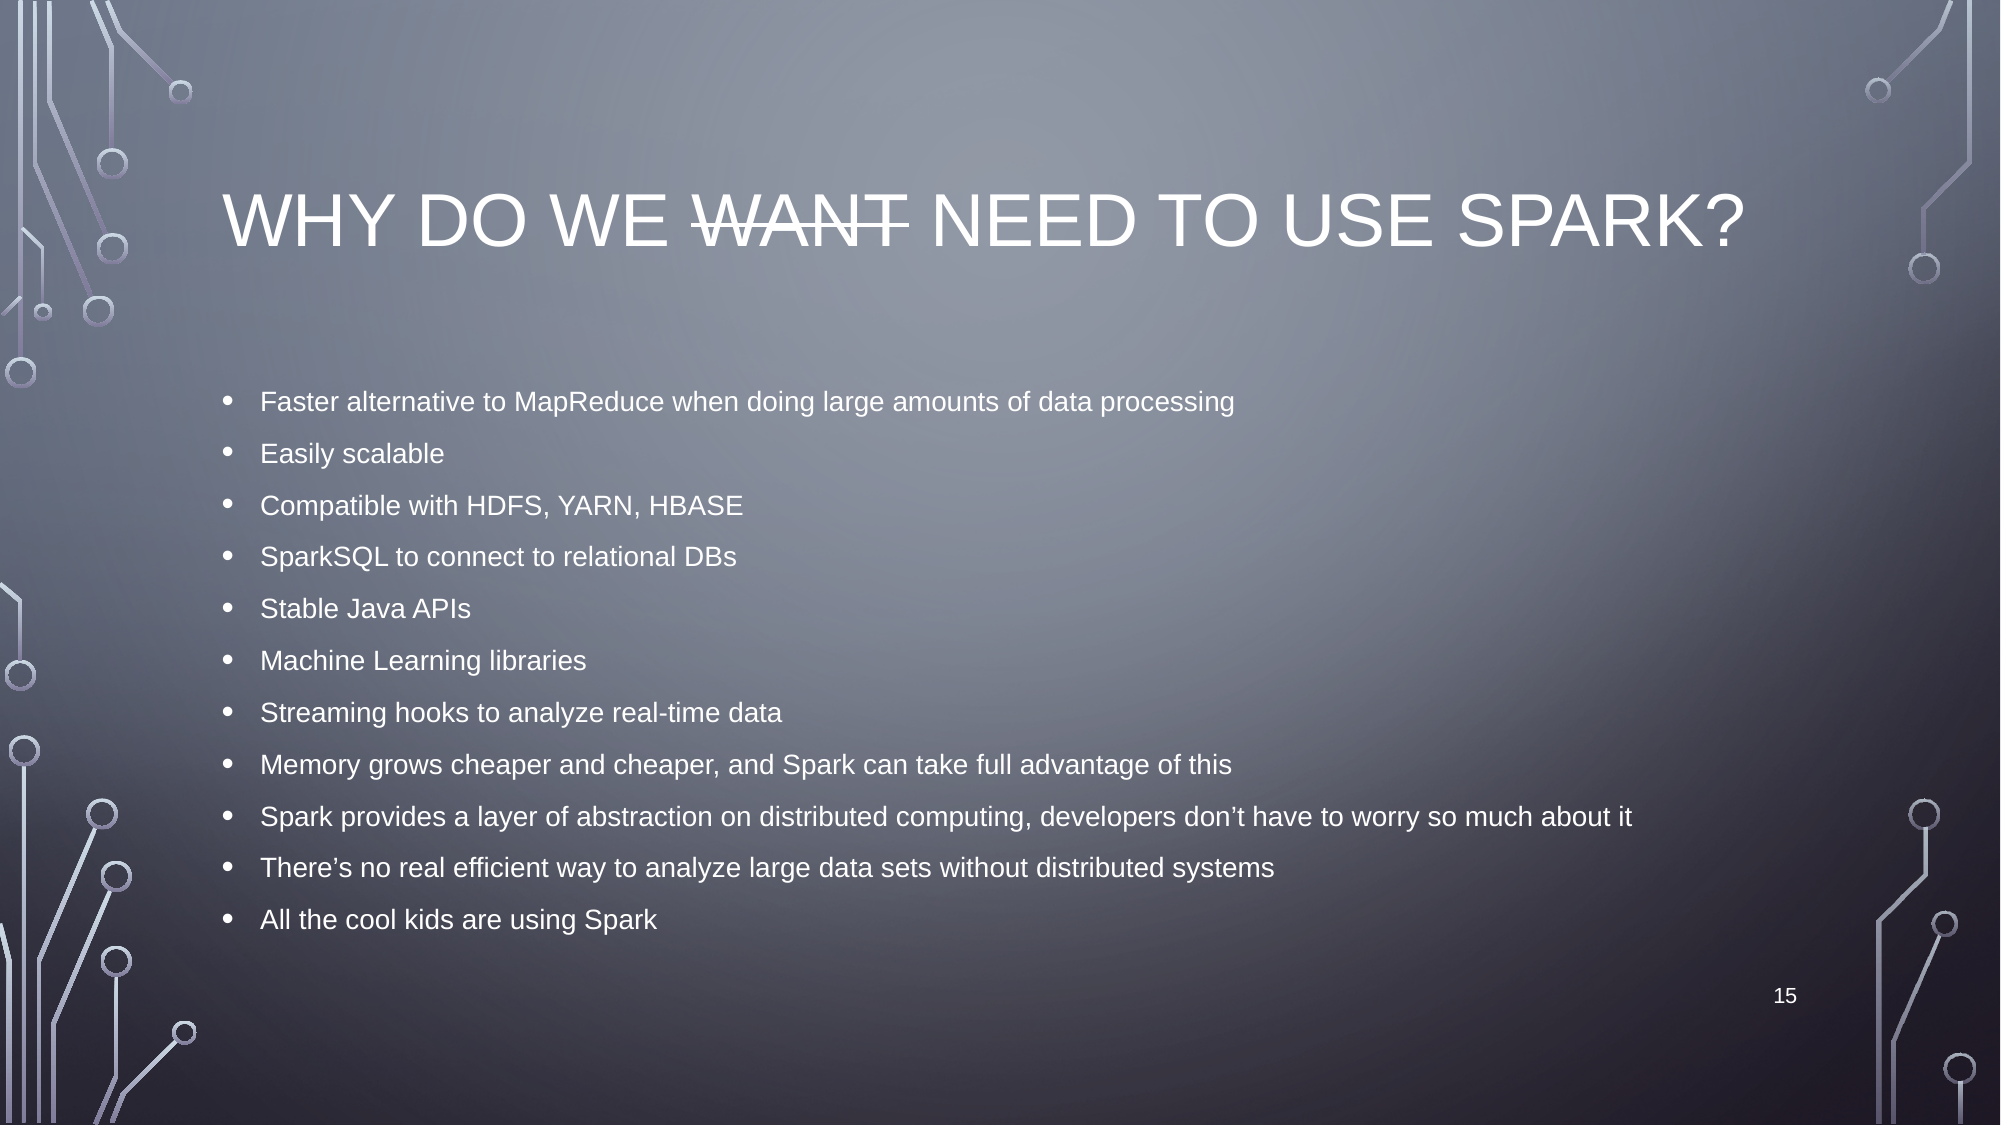

# Why Do we WANT need TO USE Spark?
Faster alternative to MapReduce when doing large amounts of data processing
Easily scalable
Compatible with HDFS, YARN, HBASE
SparkSQL to connect to relational DBs
Stable Java APIs
Machine Learning libraries
Streaming hooks to analyze real-time data
Memory grows cheaper and cheaper, and Spark can take full advantage of this
Spark provides a layer of abstraction on distributed computing, developers don’t have to worry so much about it
There’s no real efficient way to analyze large data sets without distributed systems
All the cool kids are using Spark
15